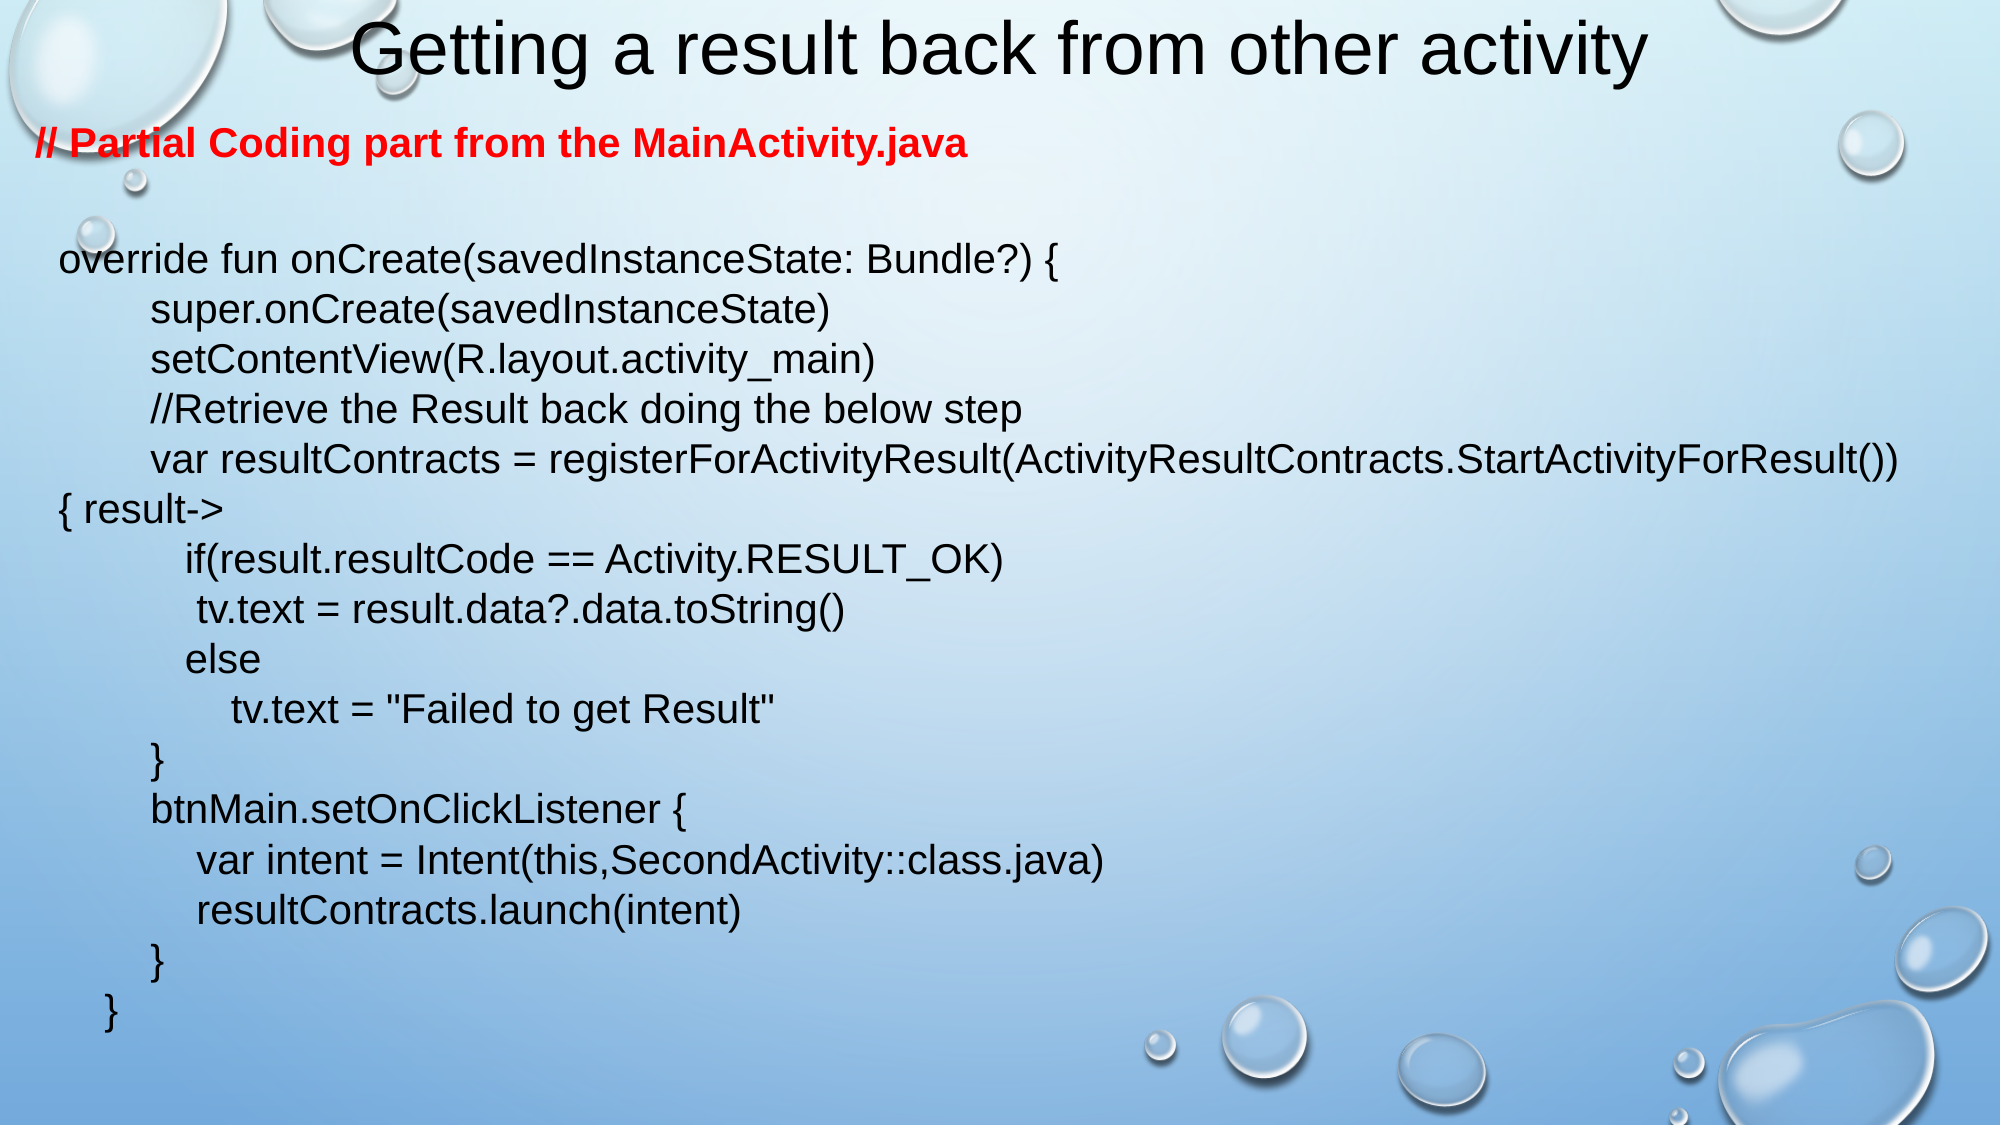

# Getting a result back from other activity
// Partial Coding part from the MainActivity.java

override fun onCreate(savedInstanceState: Bundle?) {
        super.onCreate(savedInstanceState)
        setContentView(R.layout.activity_main)
        //Retrieve the Result back doing the below step
        var resultContracts = registerForActivityResult(ActivityResultContracts.StartActivityForResult()){ result->
           if(result.resultCode == Activity.RESULT_OK)
            tv.text = result.data?.data.toString()
           else
               tv.text = "Failed to get Result"
        }
        btnMain.setOnClickListener {
            var intent = Intent(this,SecondActivity::class.java)
            resultContracts.launch(intent)
        }
    }